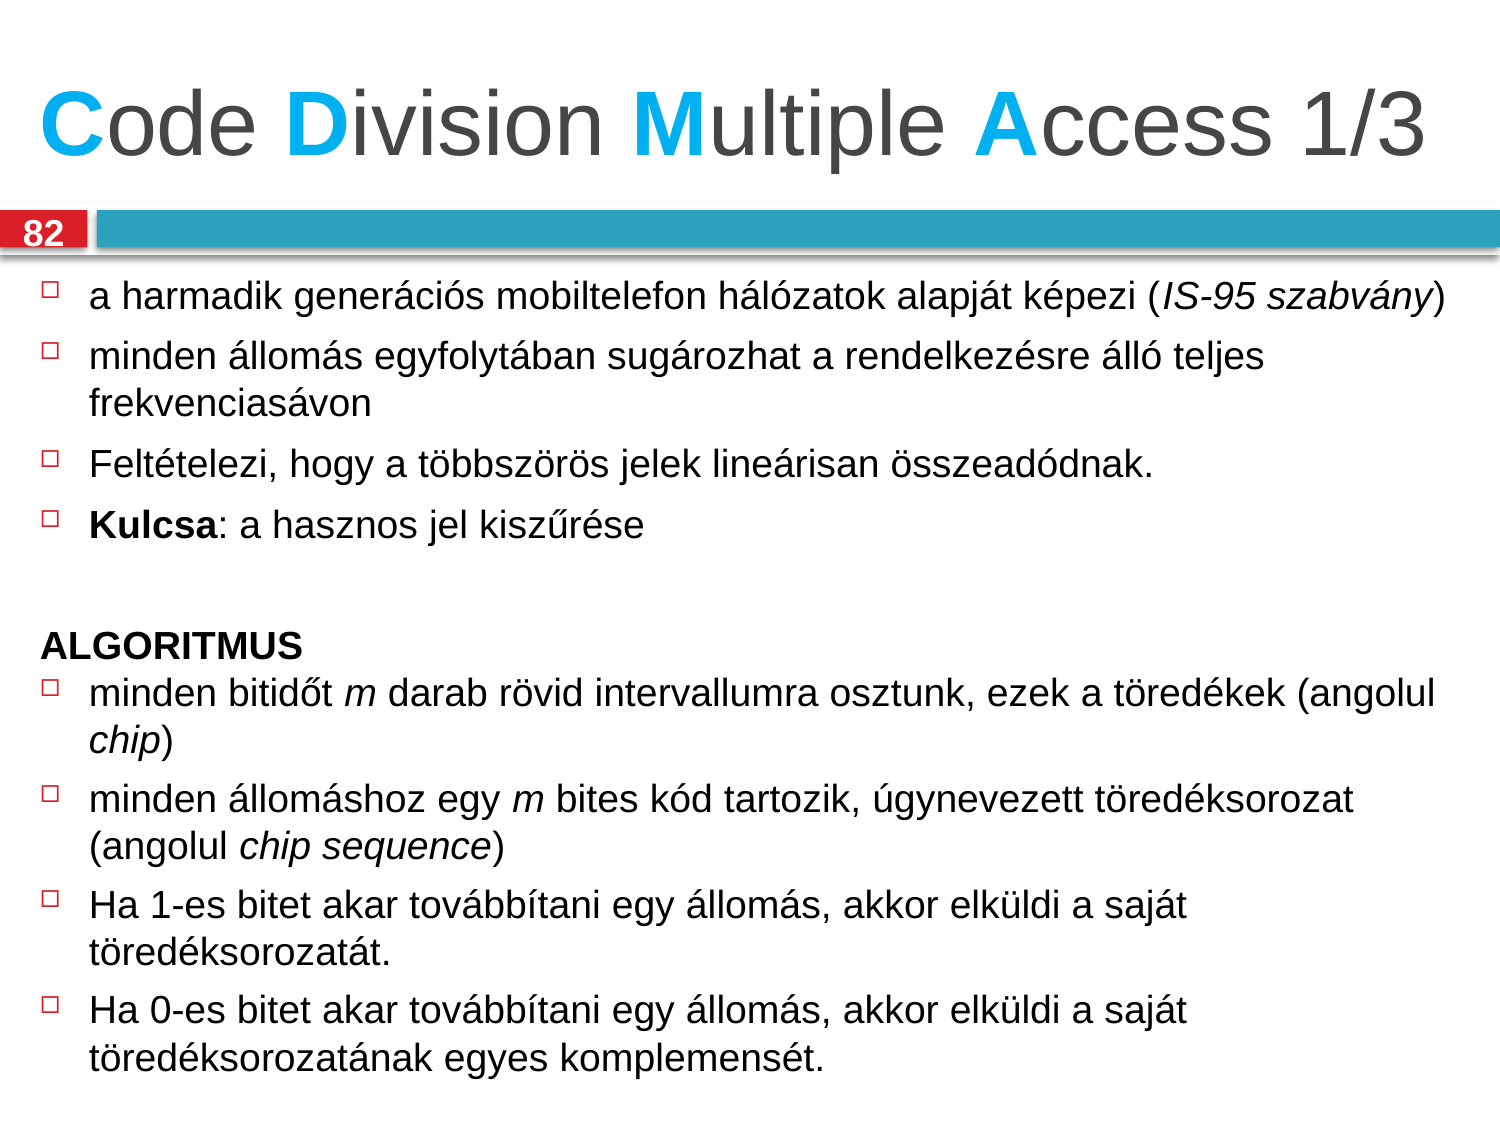

# Code Division Multiple Access 1/3
82
a harmadik generációs mobiltelefon hálózatok alapját képezi (IS-95 szabvány)
minden állomás egyfolytában sugározhat a rendelkezésre álló teljes frekvenciasávon
Feltételezi, hogy a többszörös jelek lineárisan összeadódnak.
Kulcsa: a hasznos jel kiszűrése

Algoritmus
minden bitidőt m darab rövid intervallumra osztunk, ezek a töredékek (angolul chip)
minden állomáshoz egy m bites kód tartozik, úgynevezett töredéksorozat (angolul chip sequence)
Ha 1-es bitet akar továbbítani egy állomás, akkor elküldi a saját töredéksorozatát.
Ha 0-es bitet akar továbbítani egy állomás, akkor elküldi a saját töredéksorozatának egyes komplemensét.